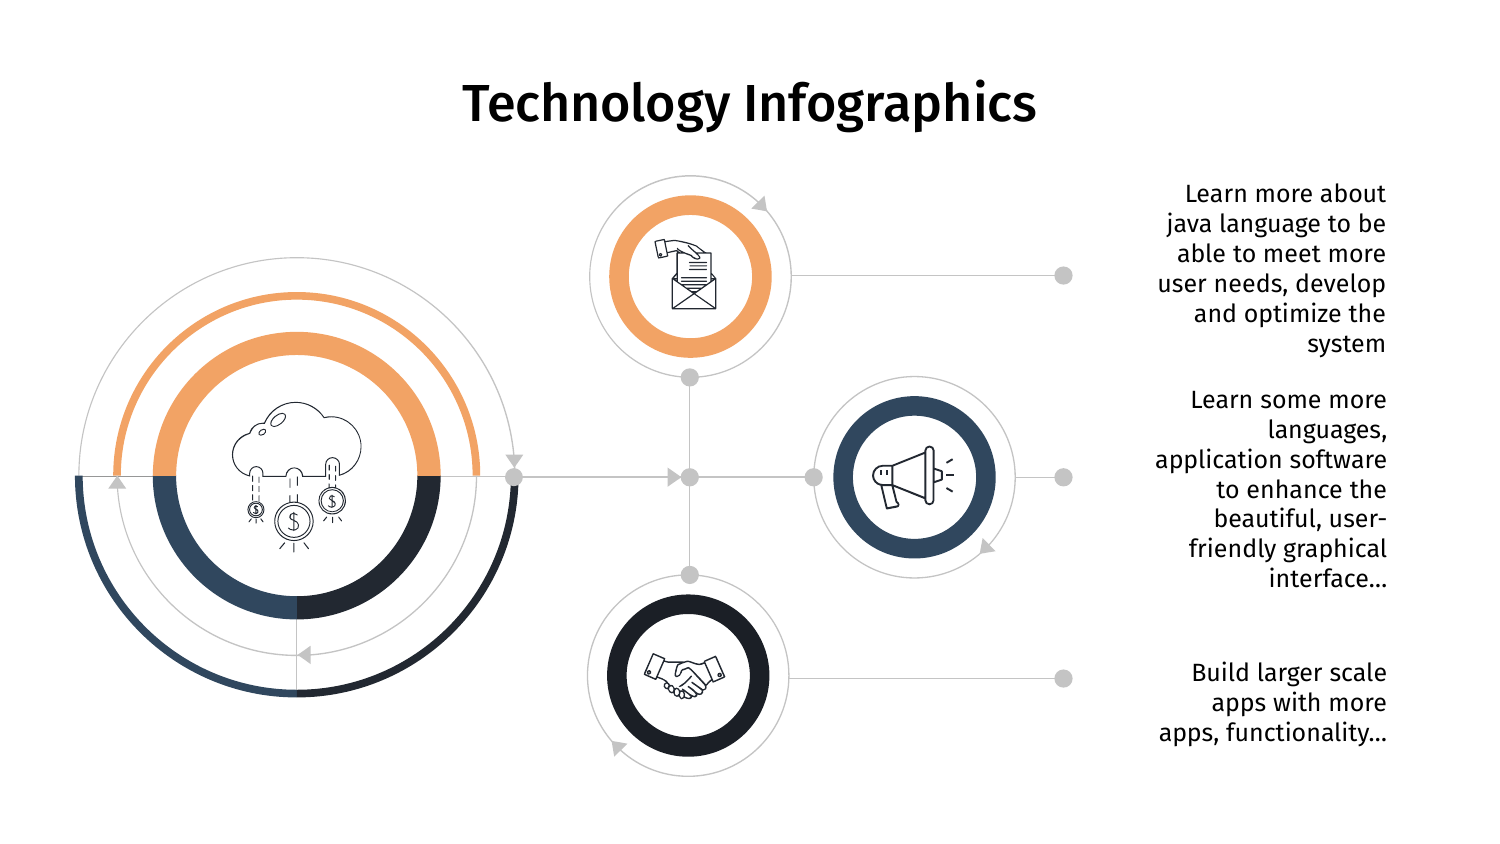

Technology Infographics

Learn more about java language to be able to meet more user needs, develop and optimize the system
Learn some more languages, application software to enhance the beautiful, user-friendly graphical interface…
Build larger scale apps with more apps, functionality…